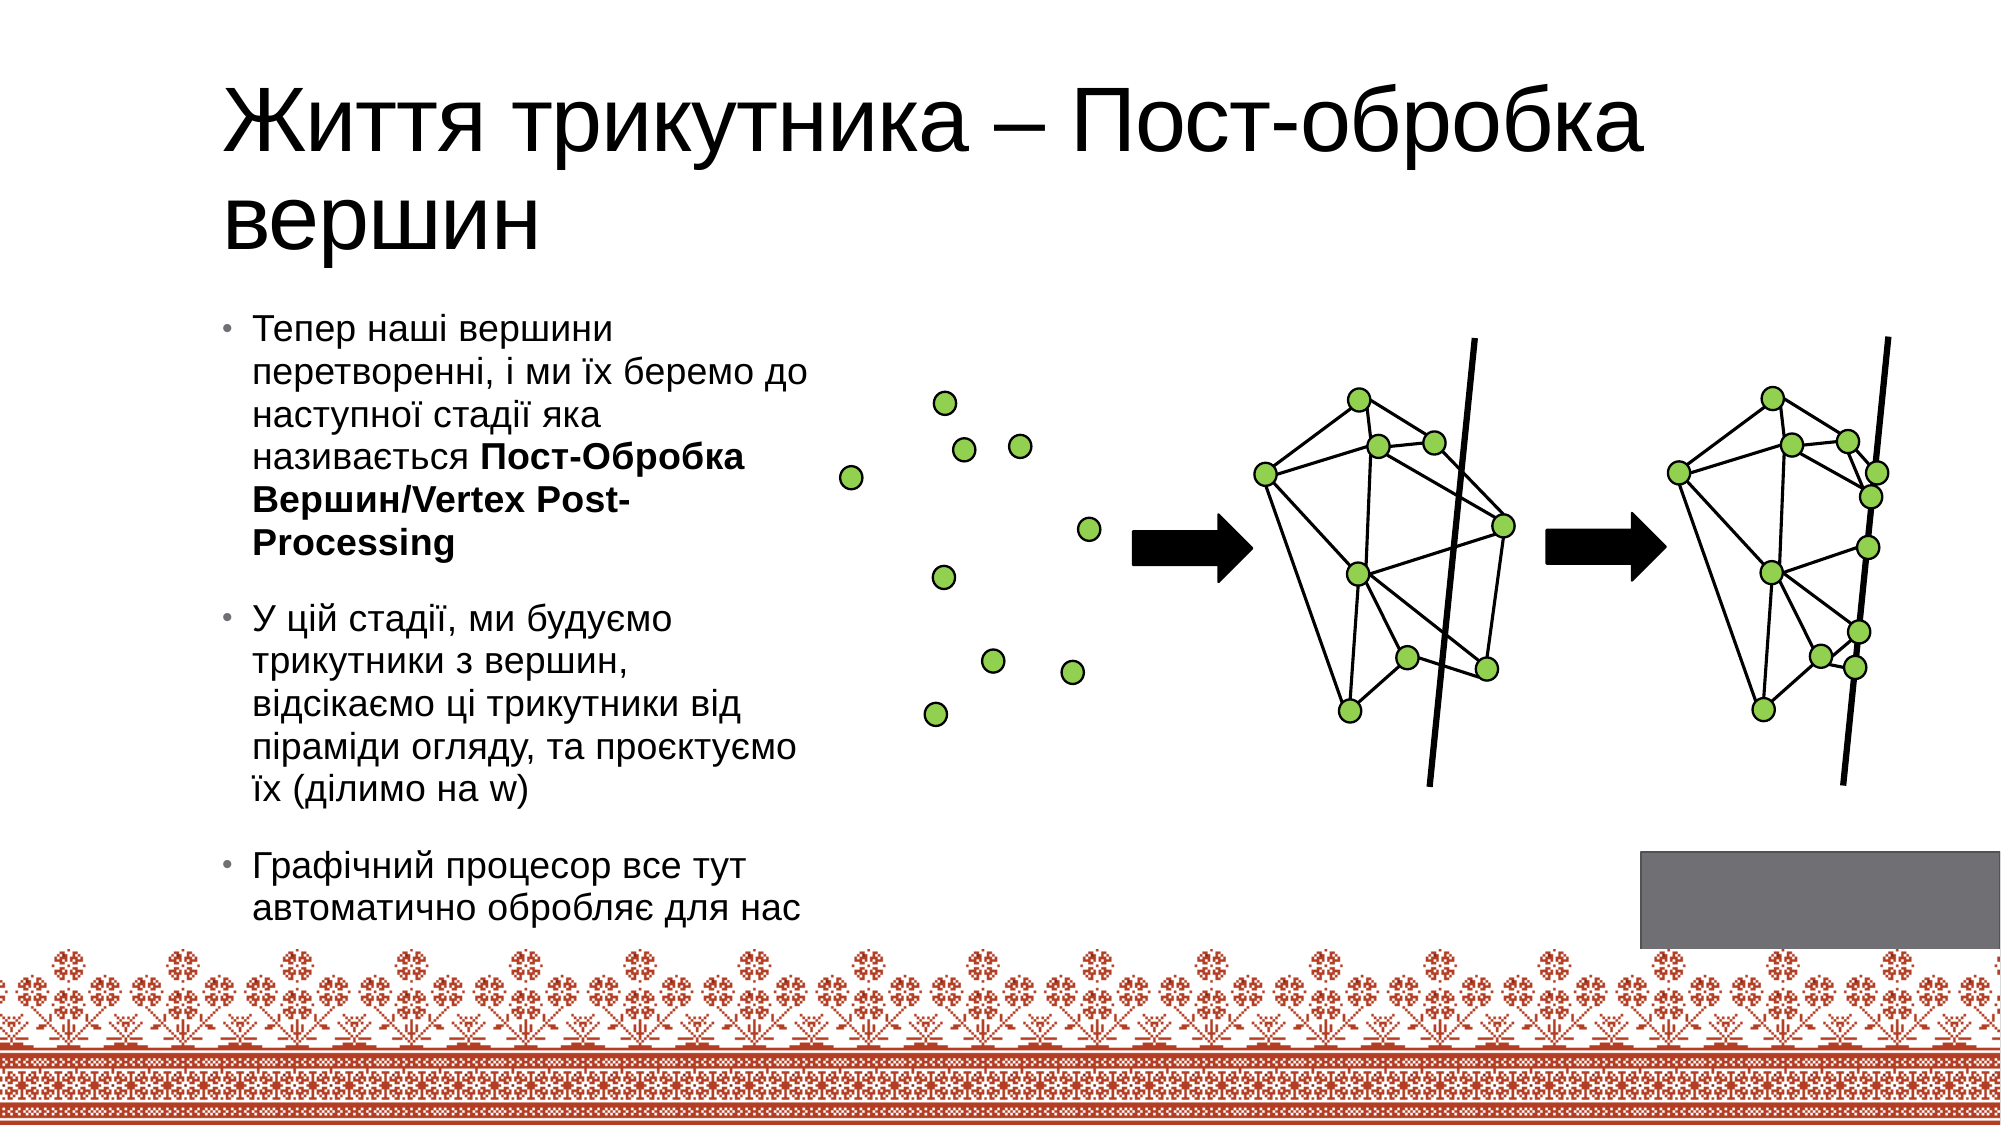

# Життя трикутника – Пост-обробка вершин
Тепер наші вершини перетворенні, і ми їх беремо до наступної стадії яка називається Пост-Обробка Вершин/Vertex Post-Processing
У цій стадії, ми будуємо трикутники з вершин, відсікаємо ці трикутники від піраміди огляду, та проєктуємо їх (ділимо на w)
Графічний процесор все тут автоматично обробляє для нас